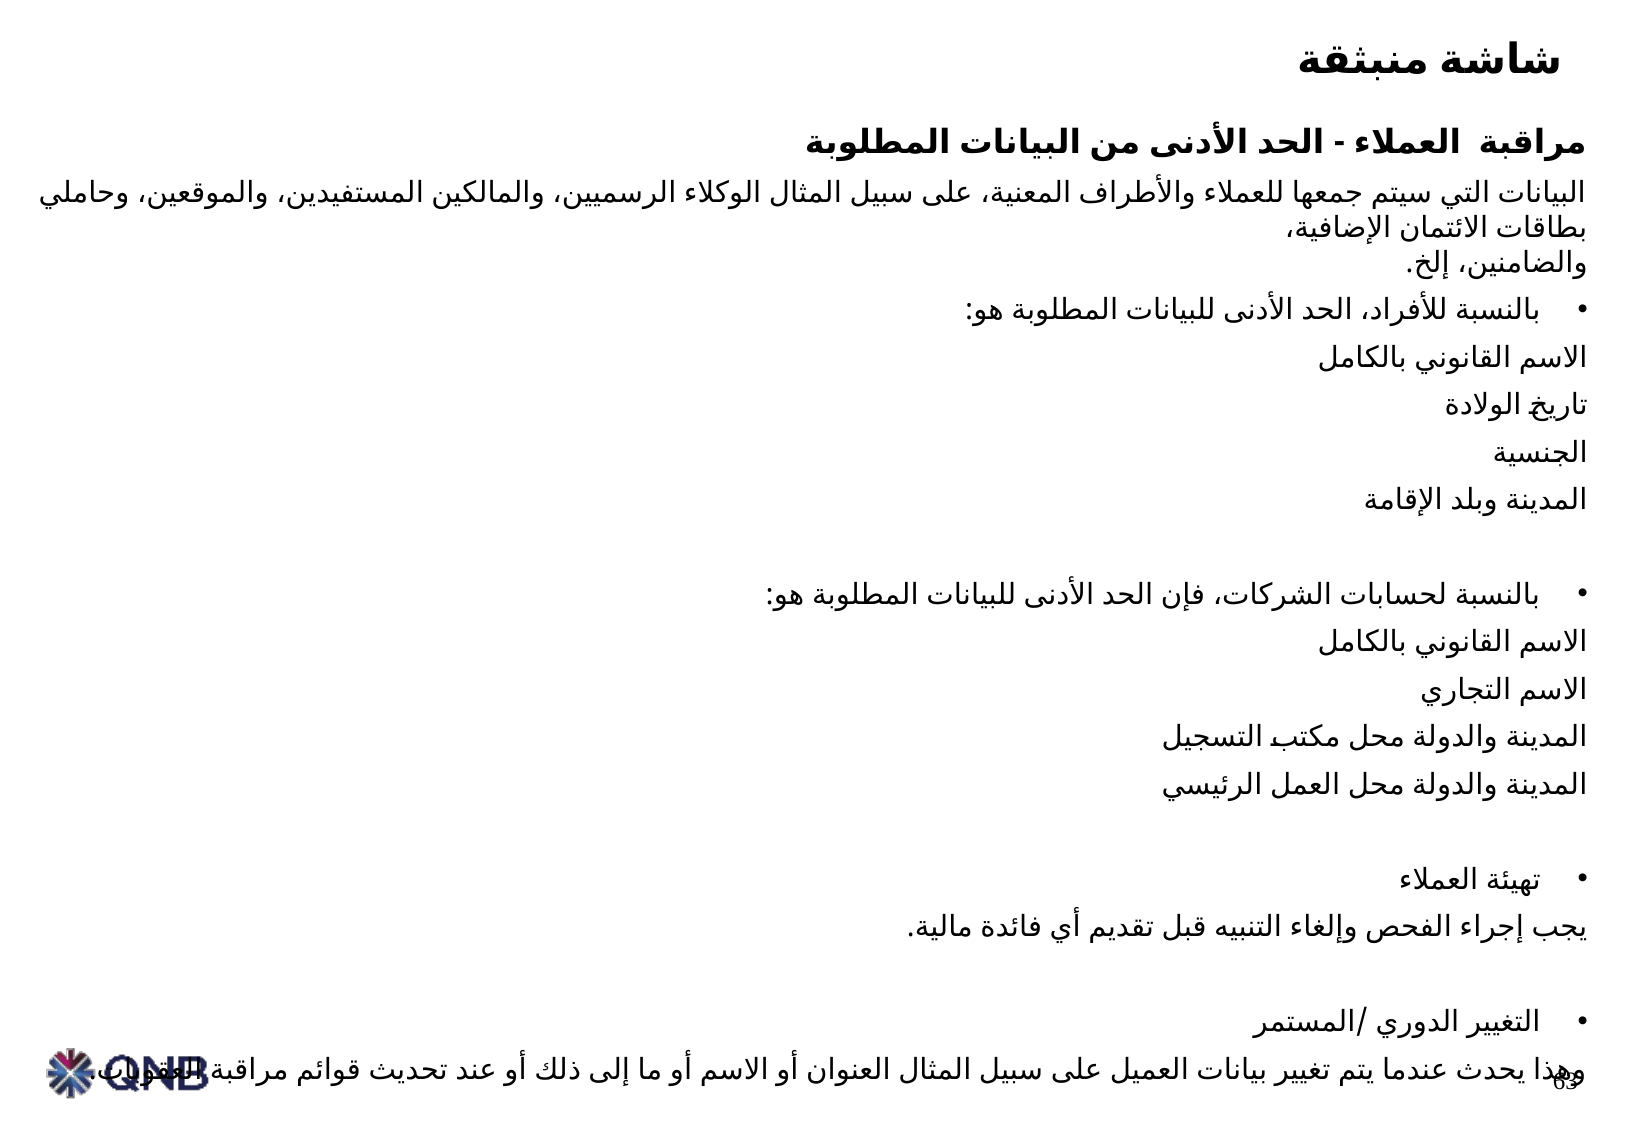

Client Feedback

Wording modification. By MS (01092019).
Viz Notes

شاشة منبثقة
مراقبة  العملاء - الحد الأدنى من البيانات المطلوبة
البيانات التي سيتم جمعها للعملاء والأطراف المعنية، على سبيل المثال الوكلاء الرسميين، والمالكين المستفيدين، والموقعين، وحاملي بطاقات الائتمان الإضافية،
والضامنين، إلخ.
بالنسبة للأفراد، الحد الأدنى للبيانات المطلوبة هو:
الاسم القانوني بالكامل
تاريخ الولادة
الجنسية
المدينة وبلد الإقامة

بالنسبة لحسابات الشركات، فإن الحد الأدنى للبيانات المطلوبة هو:
الاسم القانوني بالكامل
الاسم التجاري
المدينة والدولة محل مكتب التسجيل
المدينة والدولة محل العمل الرئيسي

تهيئة العملاء
يجب إجراء الفحص وإلغاء التنبيه قبل تقديم أي فائدة مالية.

التغيير الدوري /المستمر
وهذا يحدث عندما يتم تغيير بيانات العميل على سبيل المثال العنوان أو الاسم أو ما إلى ذلك أو عند تحديث قوائم مراقبة العقوبات.
63